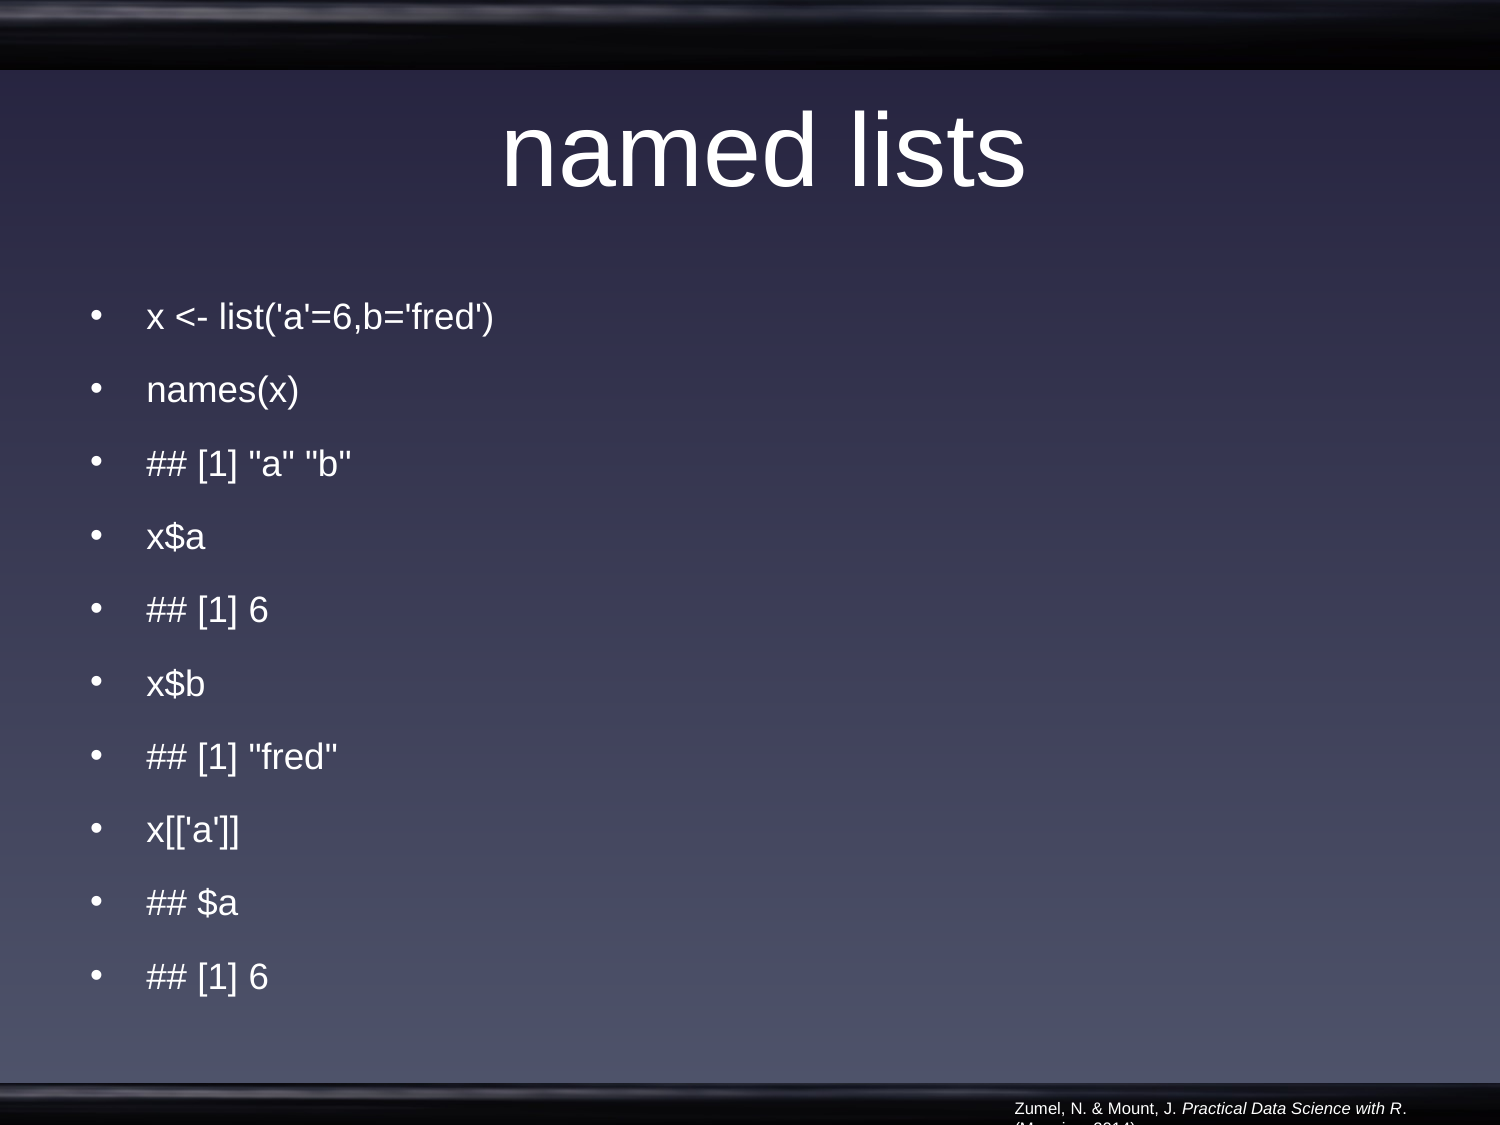

# named lists
x <- list('a'=6,b='fred')
names(x)
## [1] "a" "b"
x$a
## [1] 6
x$b
## [1] "fred"
x[['a']]
## $a
## [1] 6